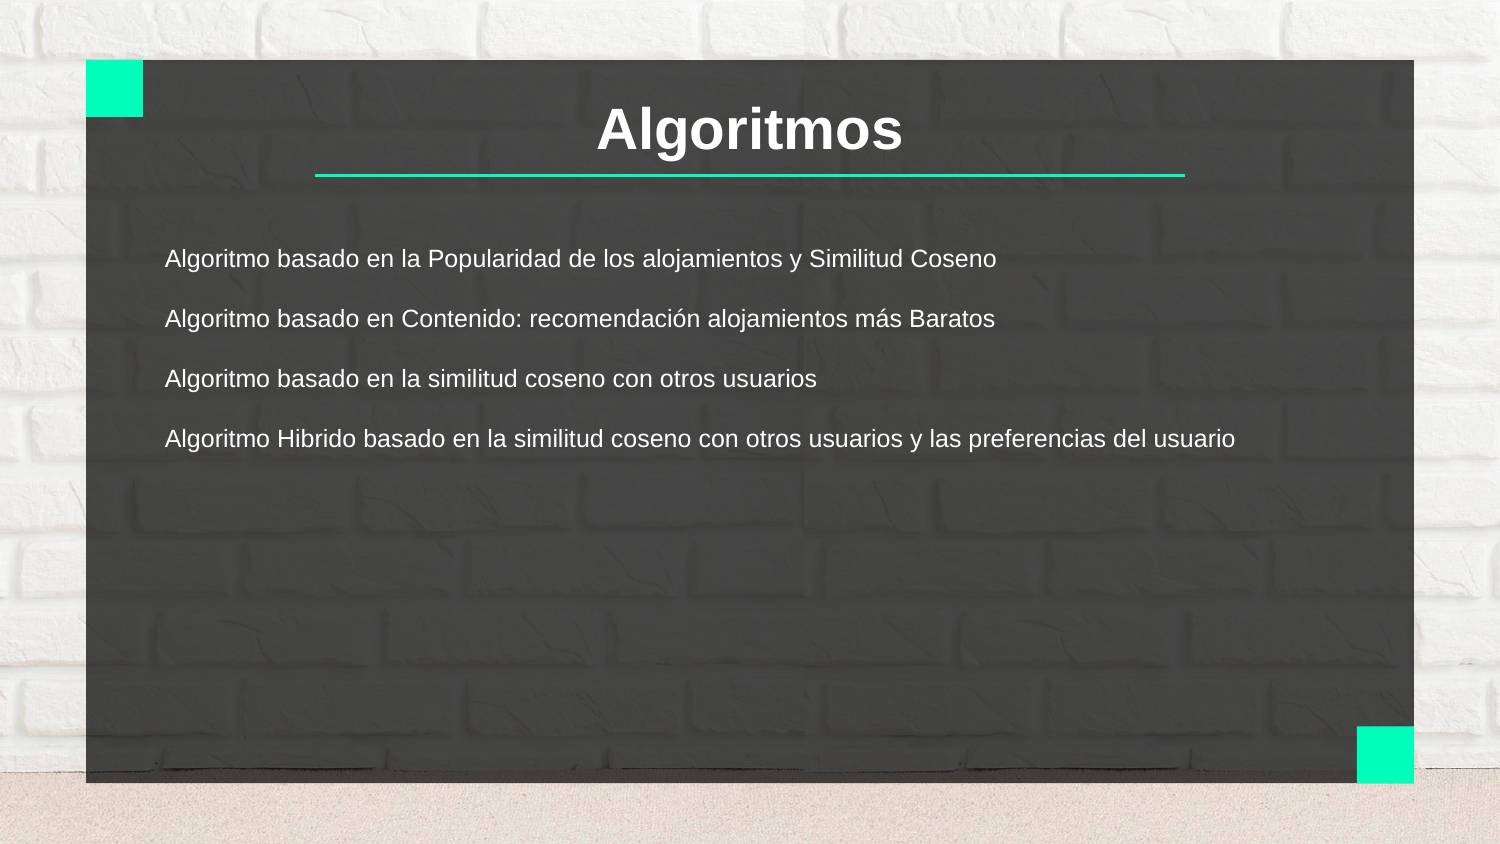

# Algoritmos

Algoritmo basado en la Popularidad de los alojamientos y Similitud Coseno

Algoritmo basado en Contenido: recomendación alojamientos más Baratos

Algoritmo basado en la similitud coseno con otros usuarios

Algoritmo Hibrido basado en la similitud coseno con otros usuarios y las preferencias del usuario